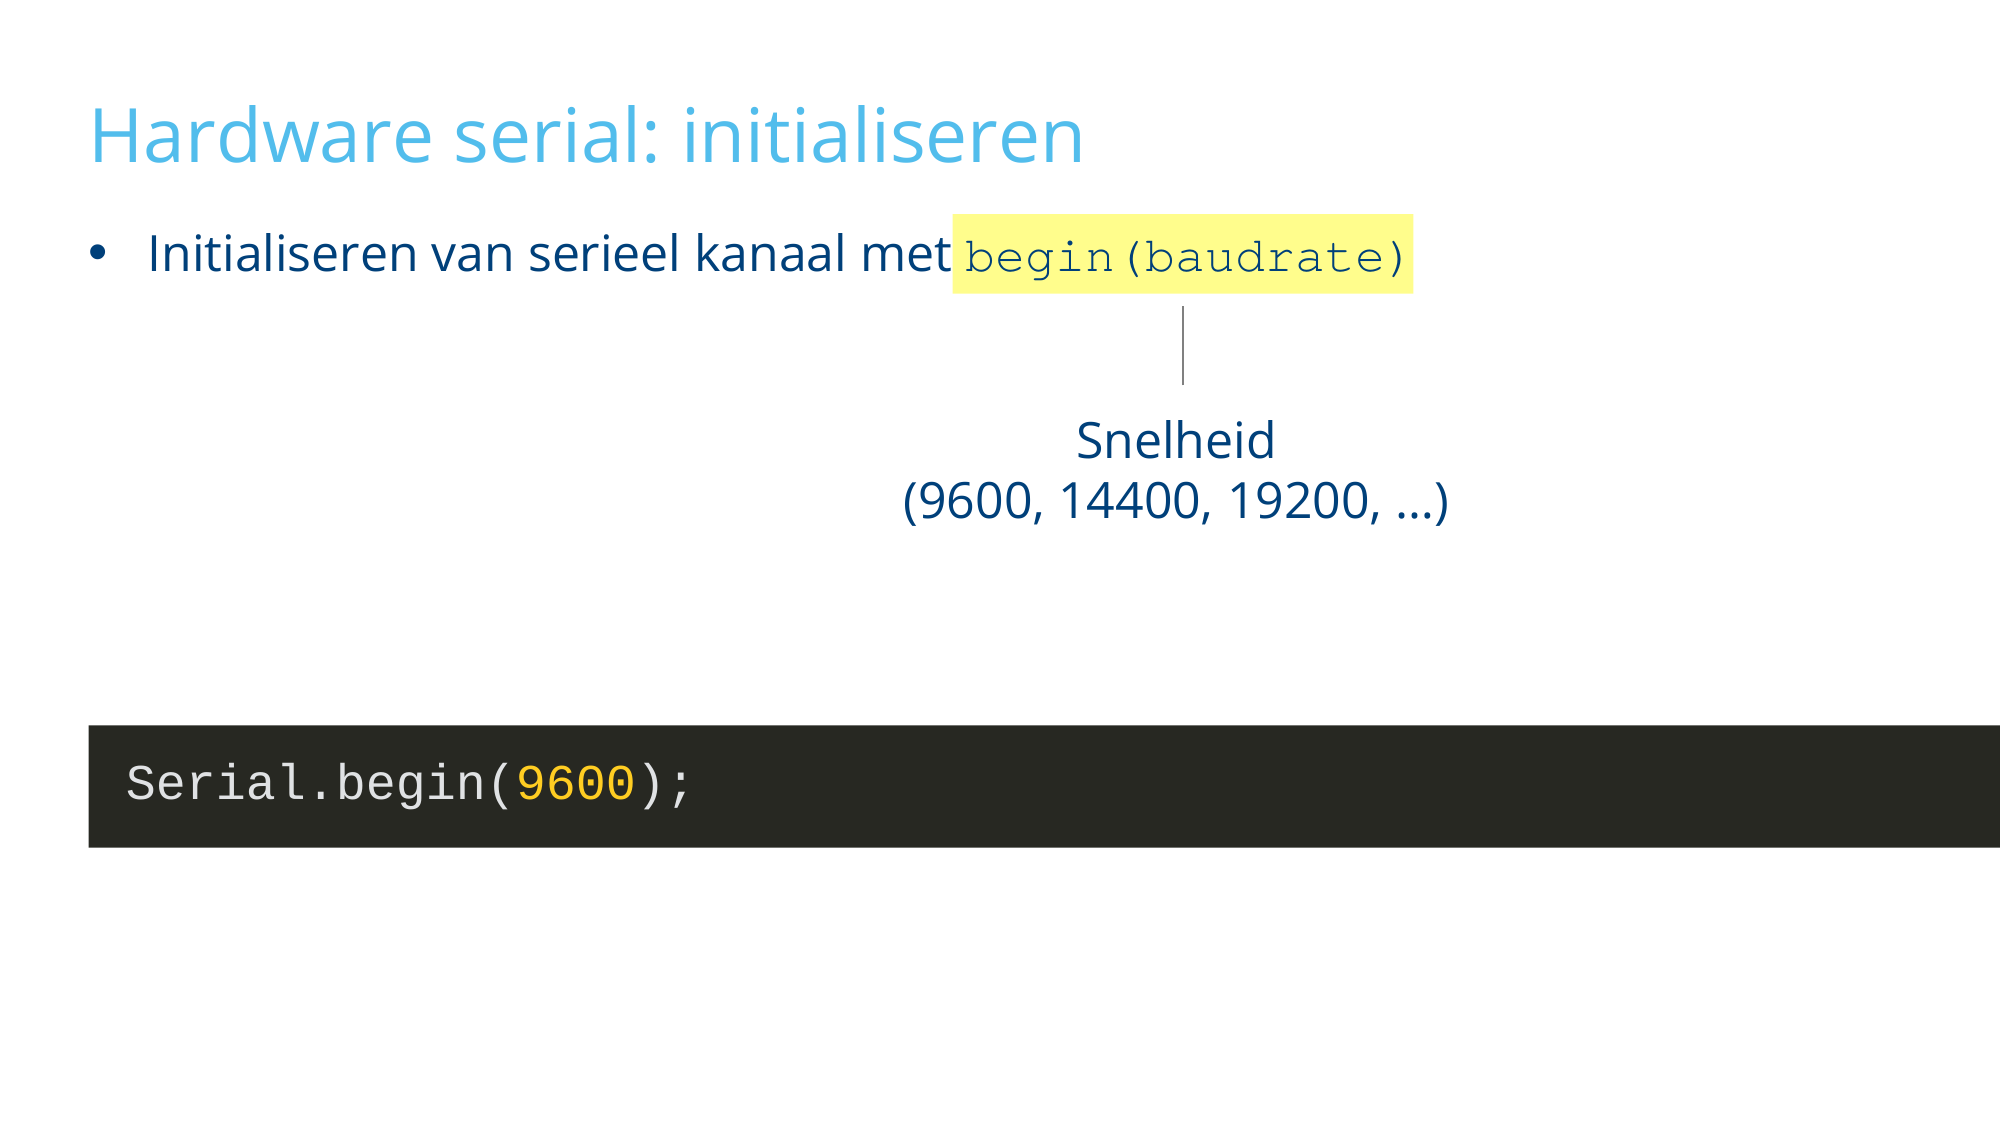

# Hardware serial: initialiseren

Initialiseren van serieel kanaal met begin(baudrate)

Snelheid
(9600, 14400, 19200, …)

Serial.begin(9600);